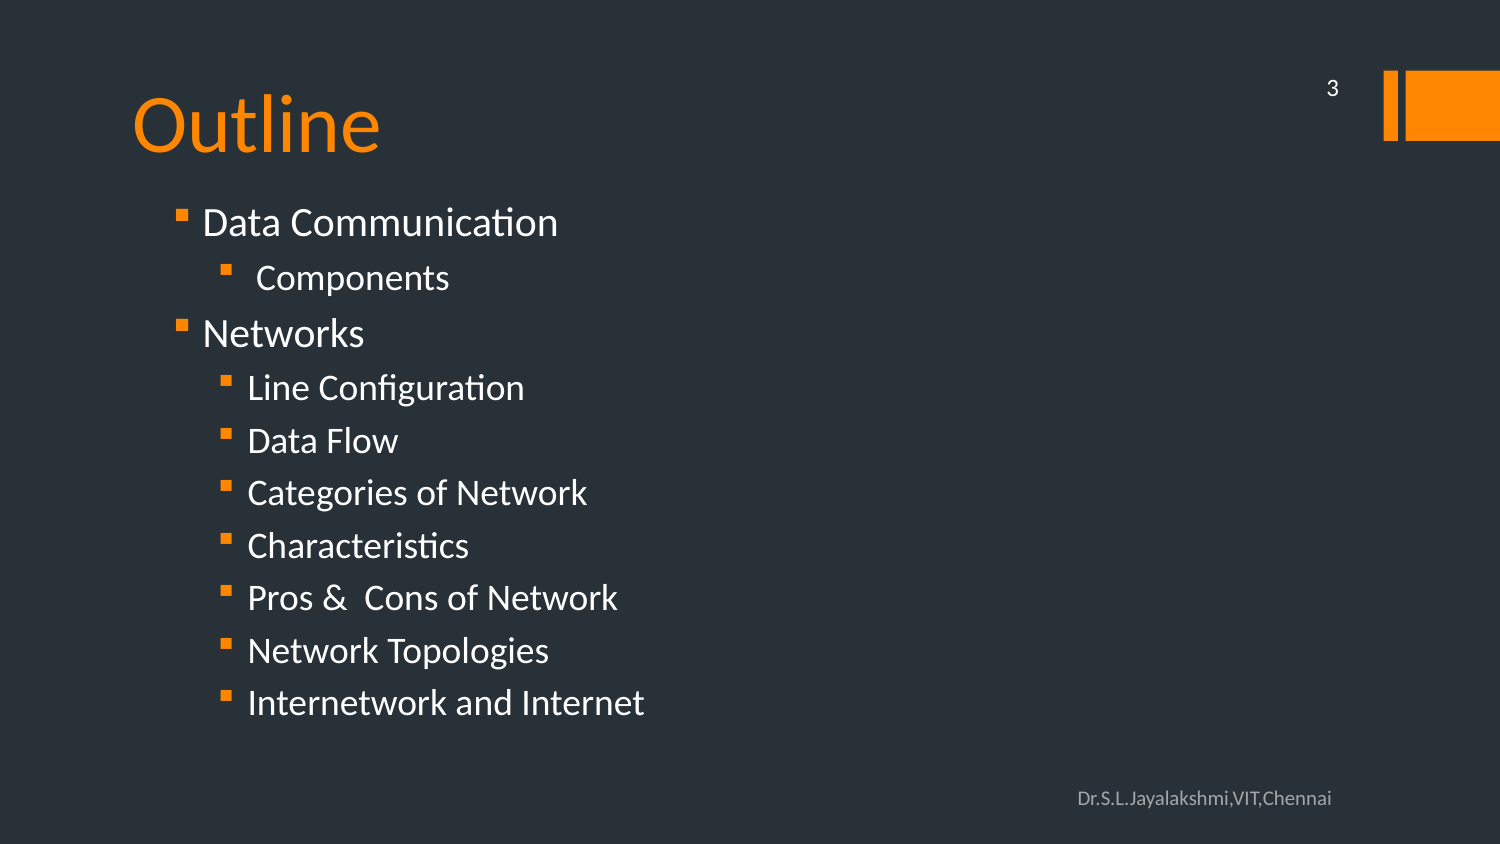

# Outline
3
Data Communication
 Components
Networks
Line Configuration
Data Flow
Categories of Network
Characteristics
Pros &  Cons of Network
Network Topologies
Internetwork and Internet

Dr.S.L.Jayalakshmi,VIT,Chennai